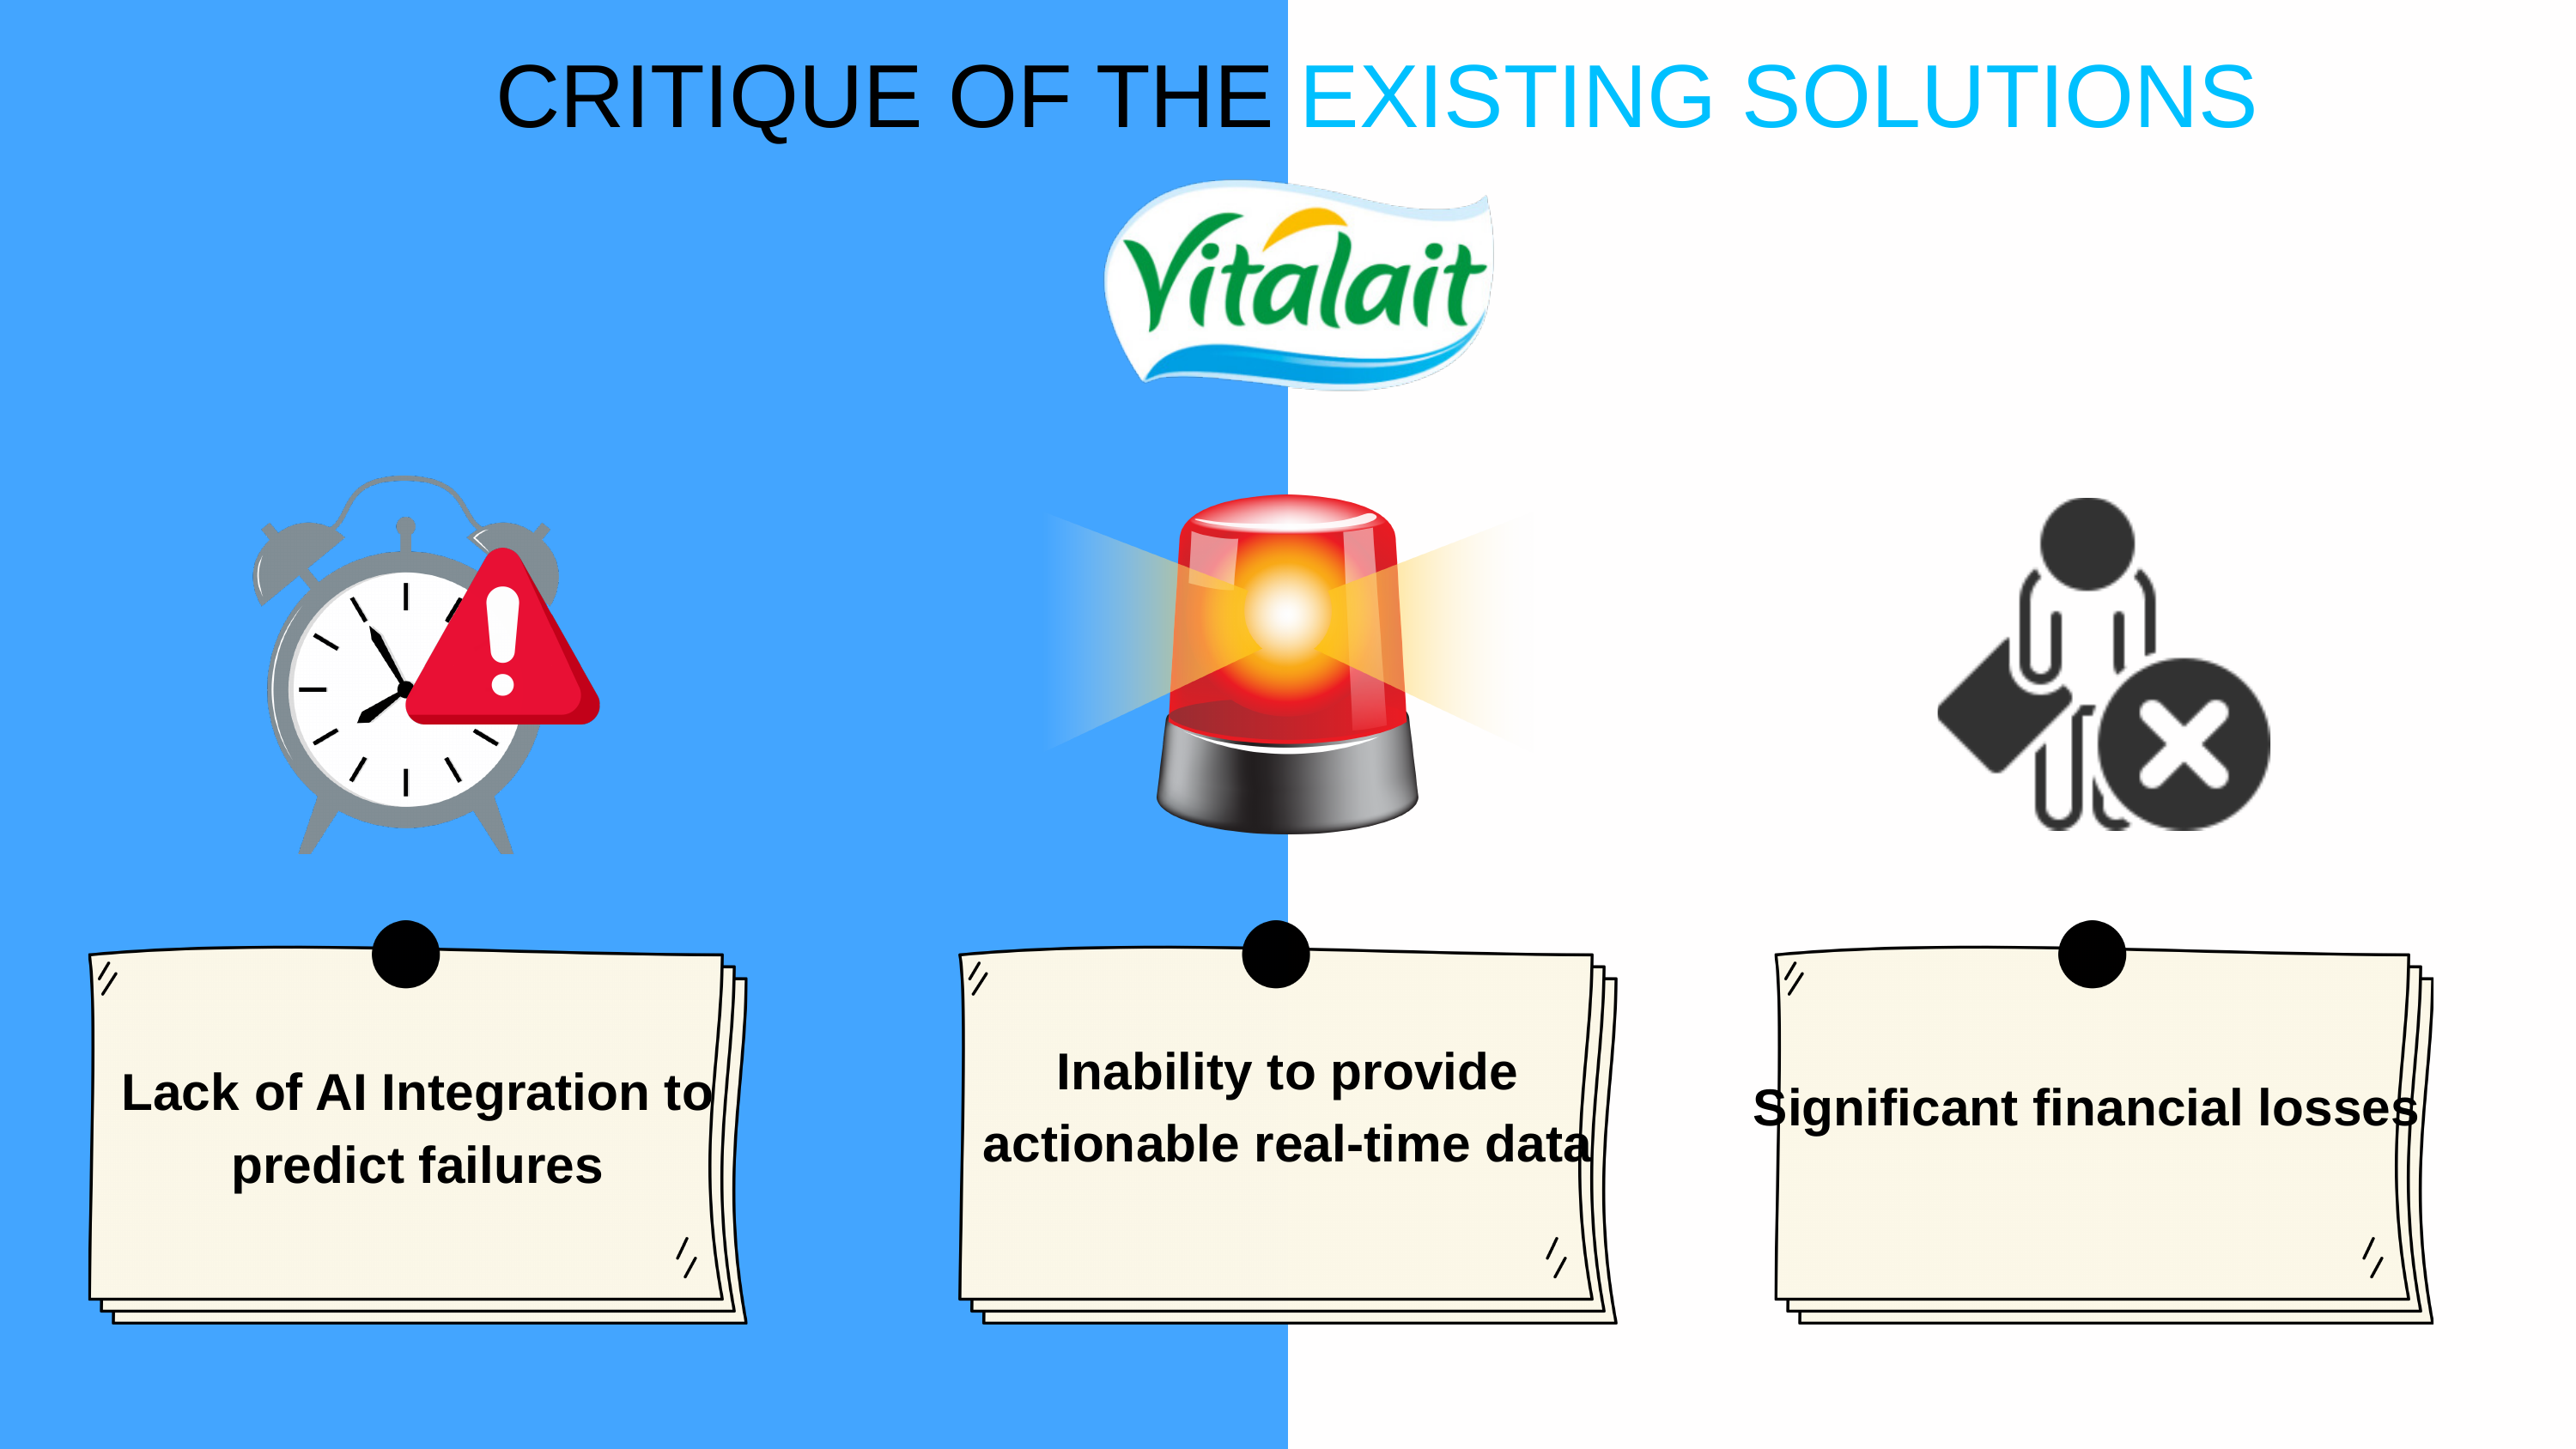

CRITIQUE OF THE EXISTING SOLUTIONS

Inability to provide actionable real-time data
Lack of AI Integration to predict failures
Significant financial losses